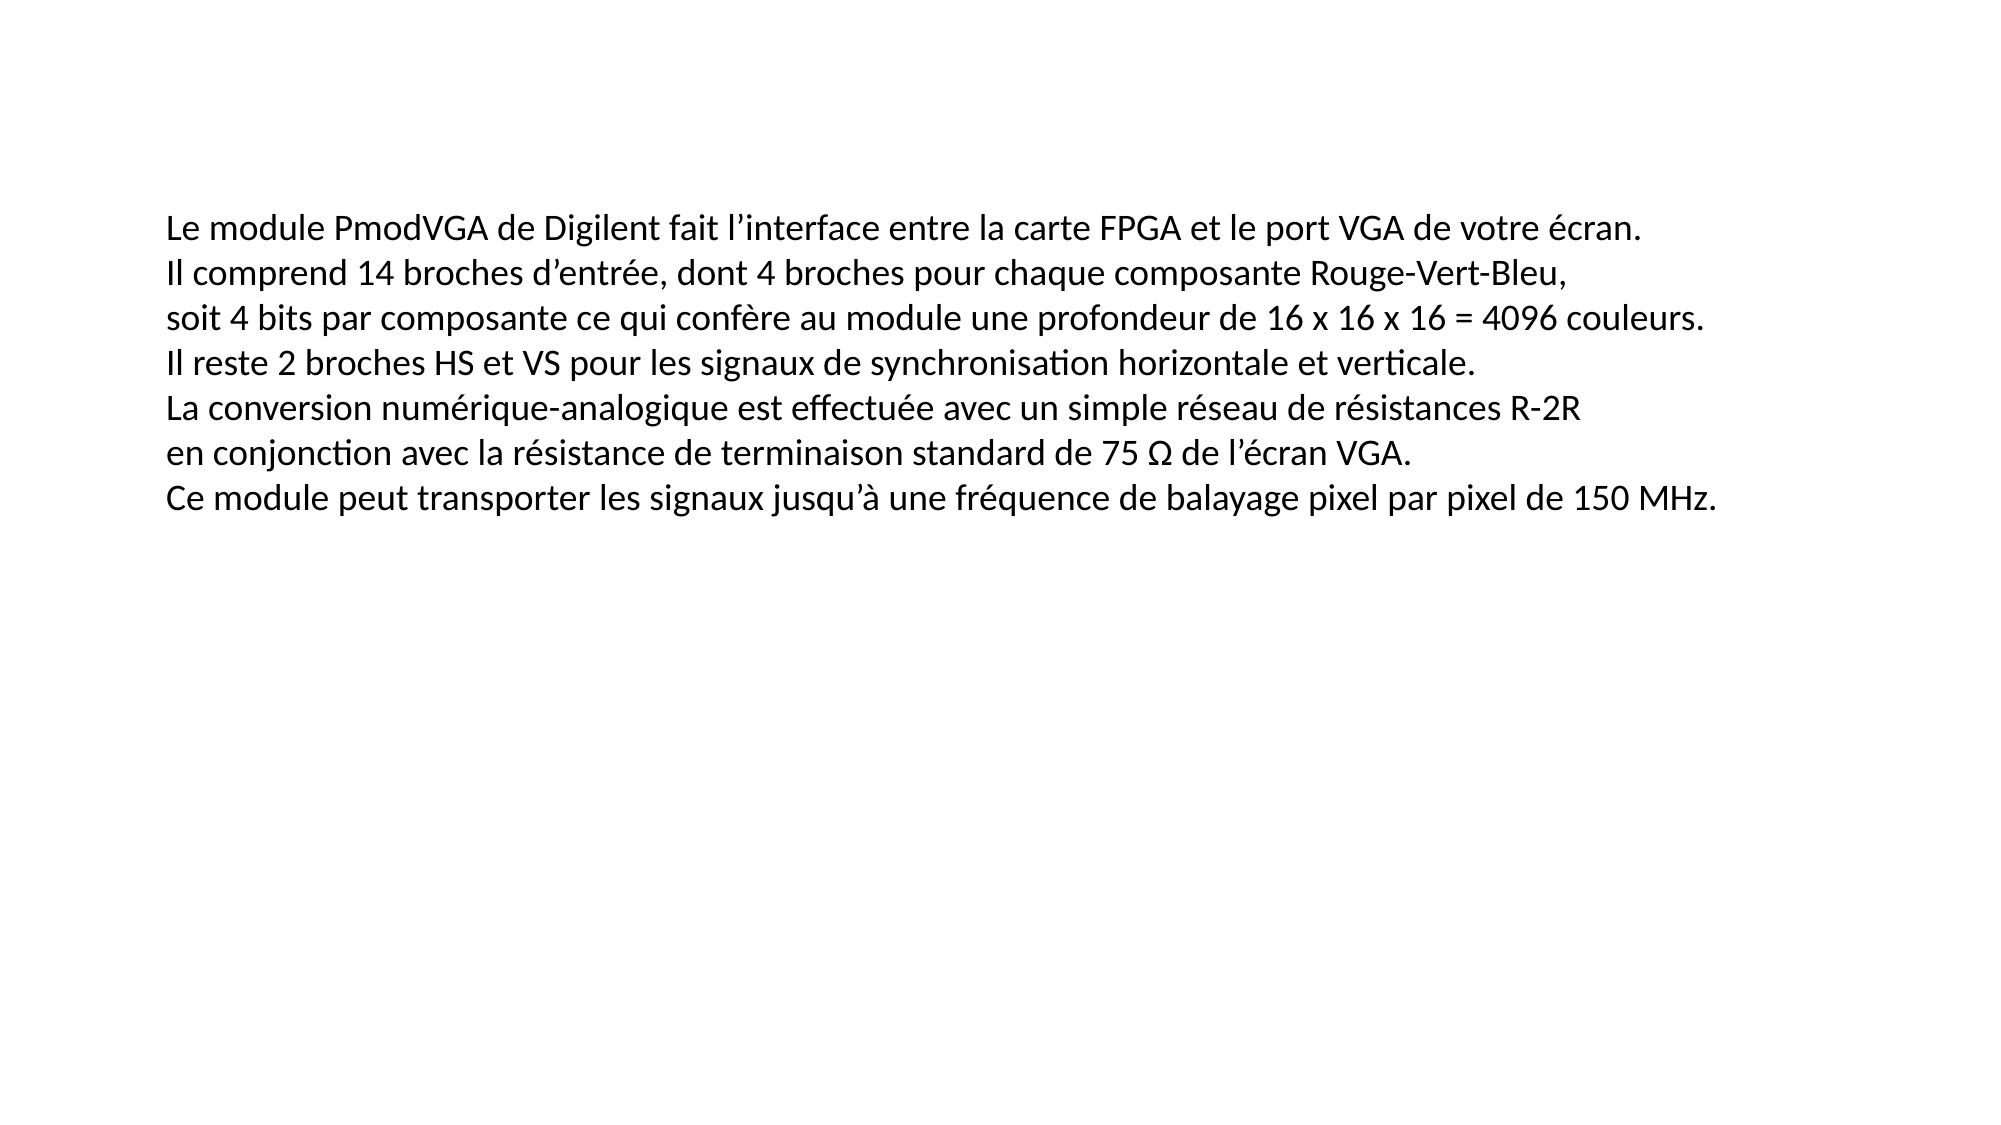

Le module PmodVGA de Digilent fait l’interface entre la carte FPGA et le port VGA de votre écran.
Il comprend 14 broches d’entrée, dont 4 broches pour chaque composante Rouge-Vert-Bleu,
soit 4 bits par composante ce qui confère au module une profondeur de 16 x 16 x 16 = 4096 couleurs.
Il reste 2 broches HS et VS pour les signaux de synchronisation horizontale et verticale.
La conversion numérique-analogique est effectuée avec un simple réseau de résistances R-2R
en conjonction avec la résistance de terminaison standard de 75 Ω de l’écran VGA.
Ce module peut transporter les signaux jusqu’à une fréquence de balayage pixel par pixel de 150 MHz.